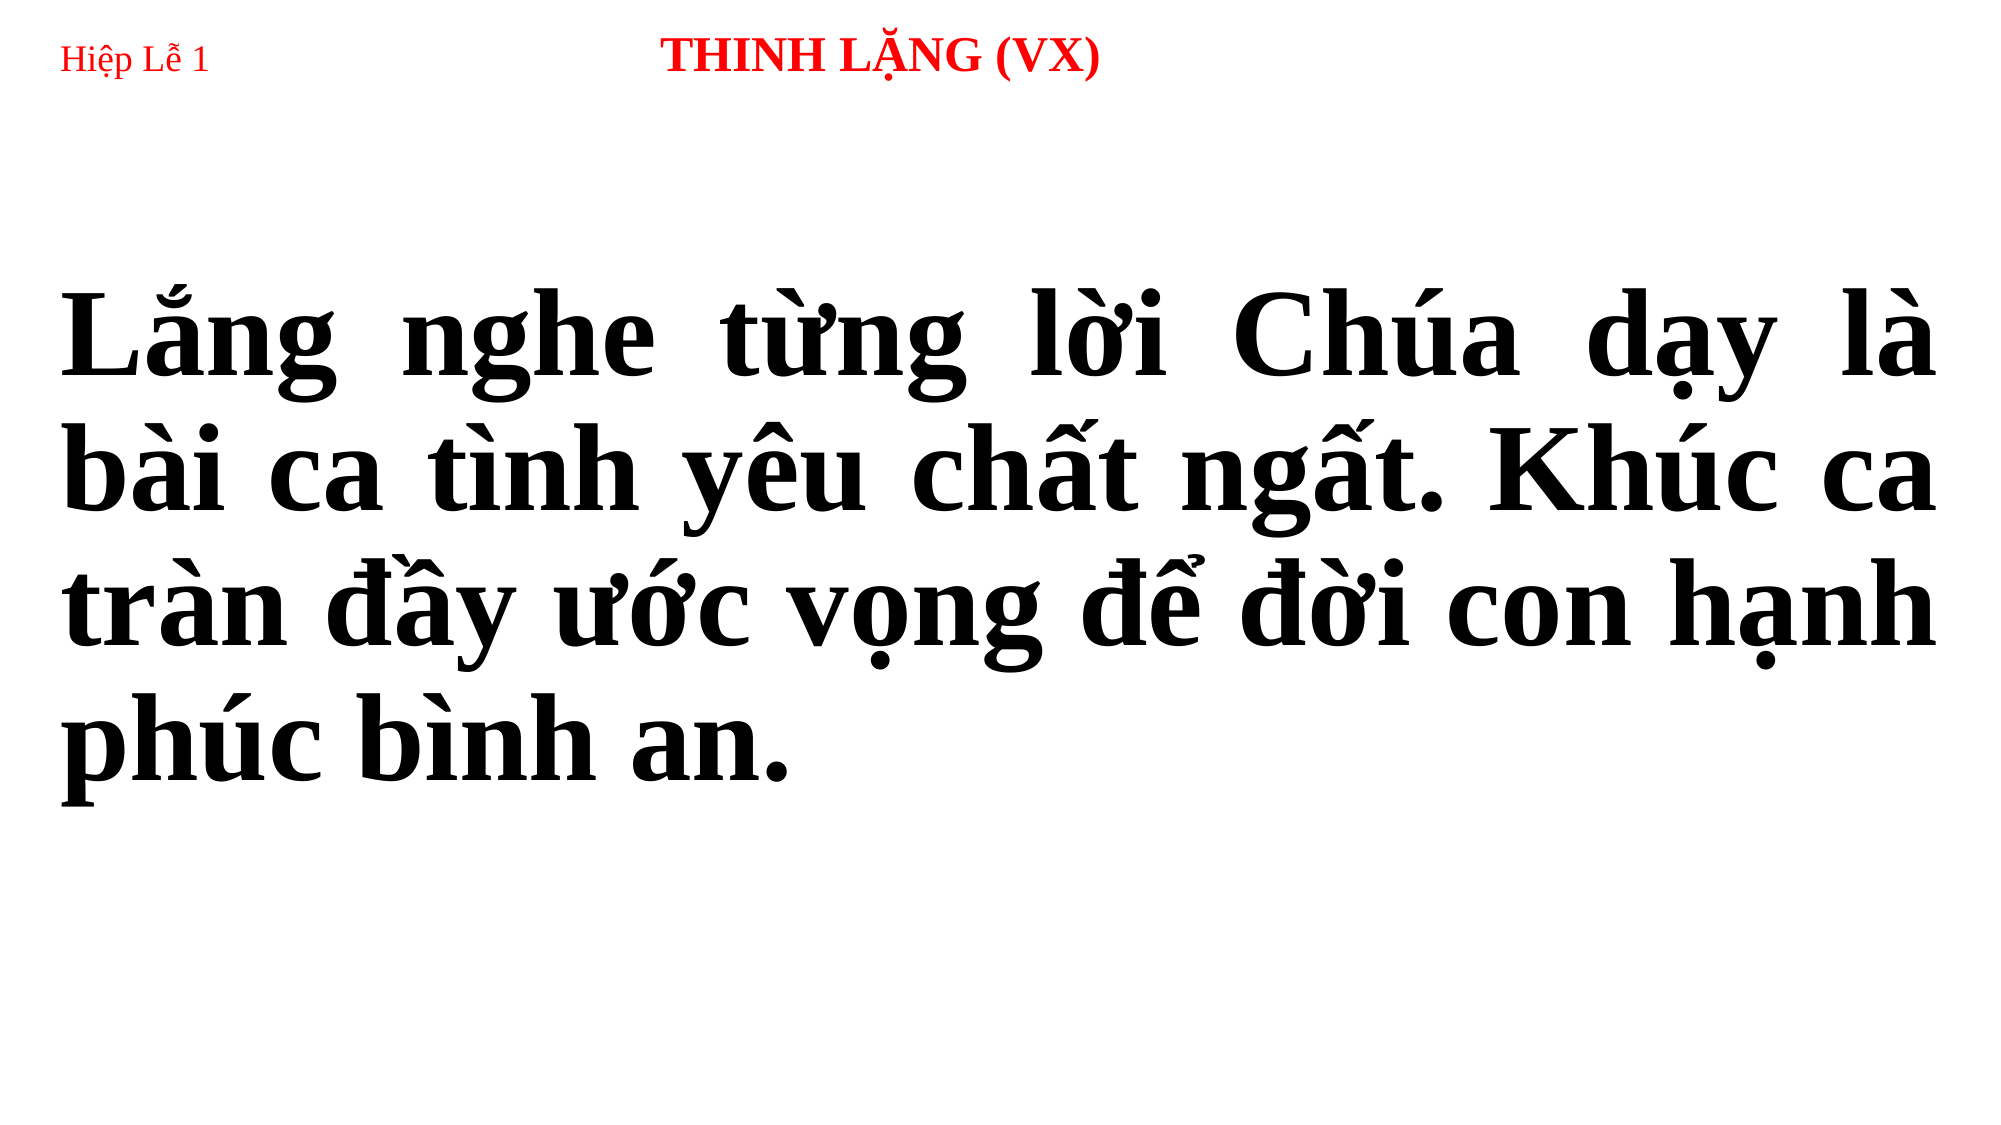

# Hiệp Lễ 1                    	     	THINH LẶNG (VX)
Lắng nghe từng lời Chúa dạy là bài ca tình yêu chất ngất. Khúc ca tràn đầy ước vọng để đời con hạnh phúc bình an.